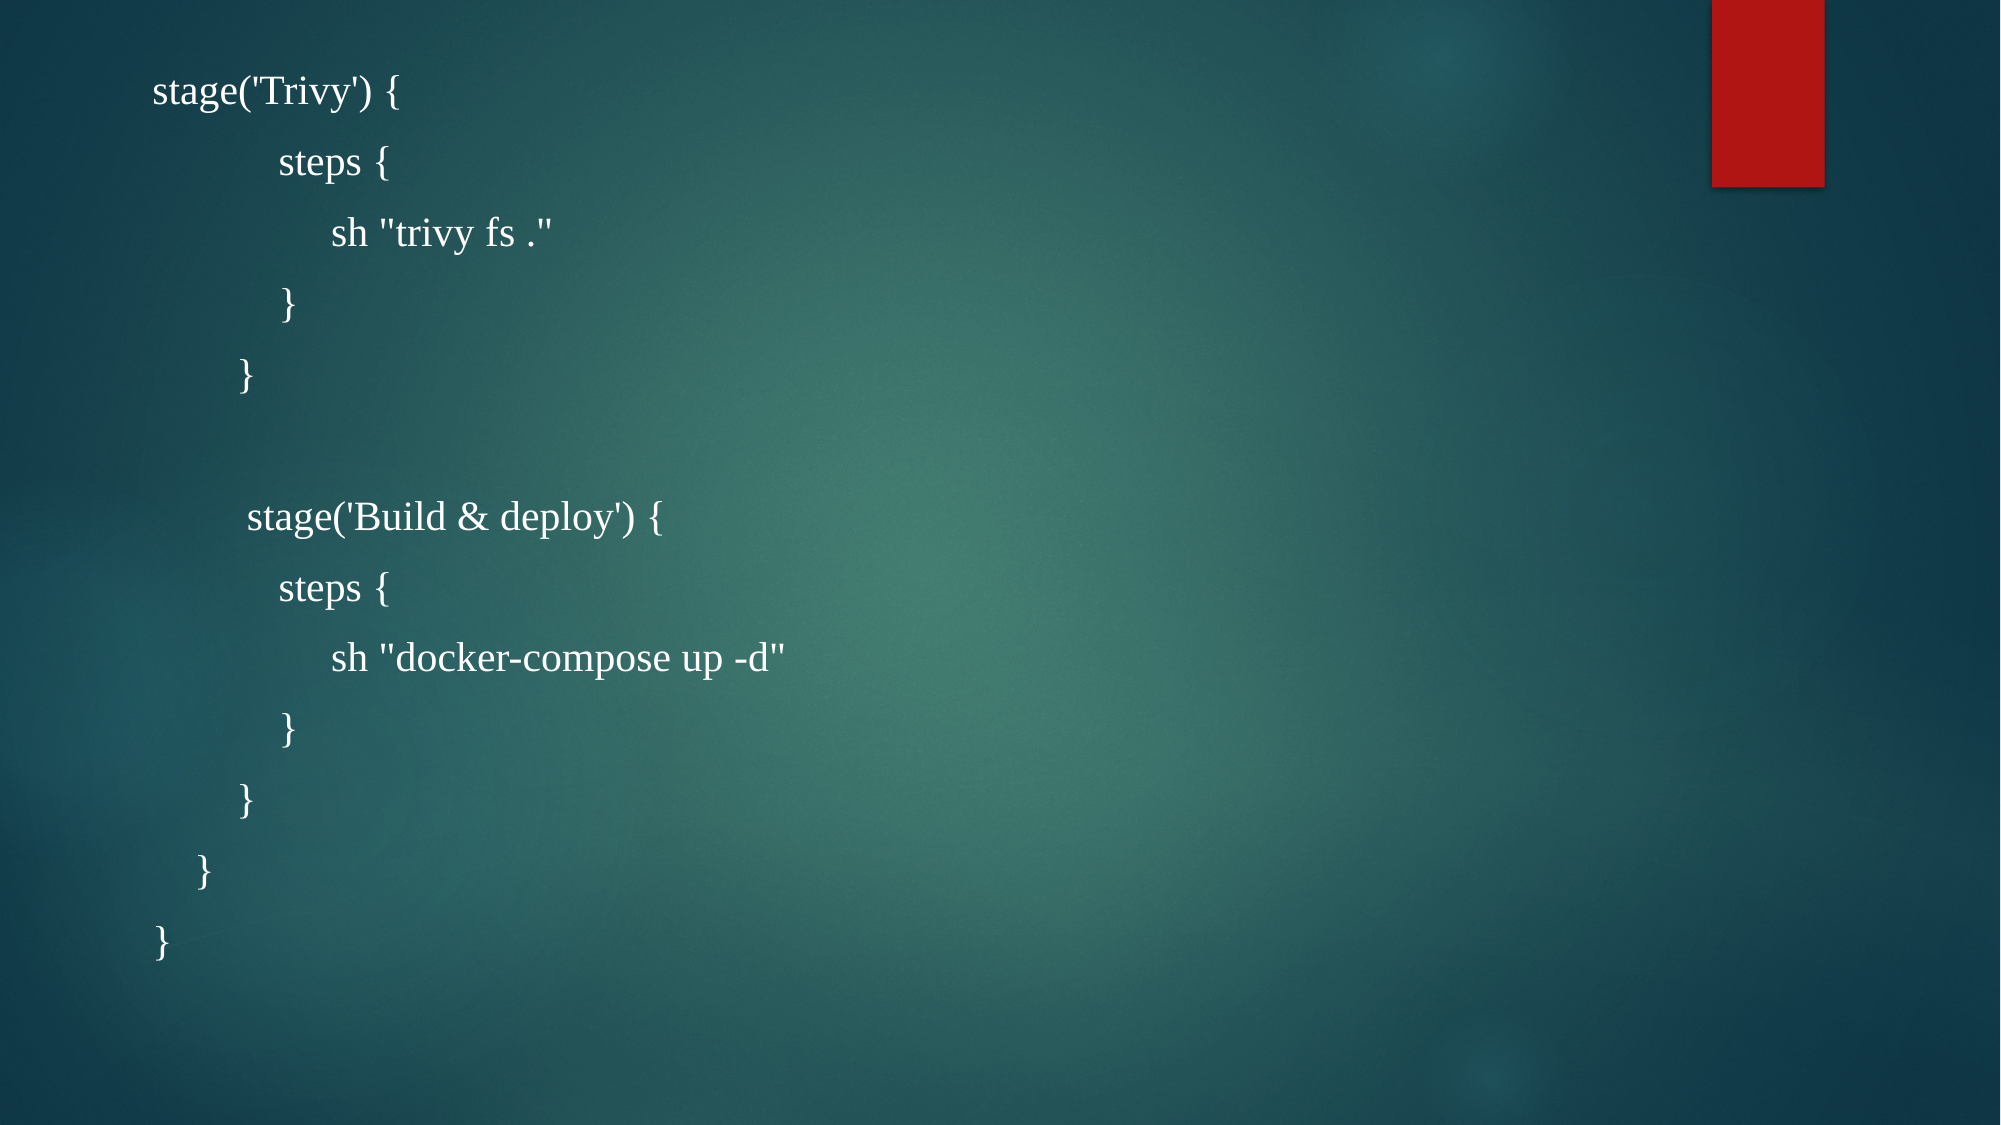

stage('Trivy') {
            steps {
                 sh "trivy fs ."
            }
        }

         stage('Build & deploy') {
            steps {
                 sh "docker-compose up -d"
            }
        }
    }
}